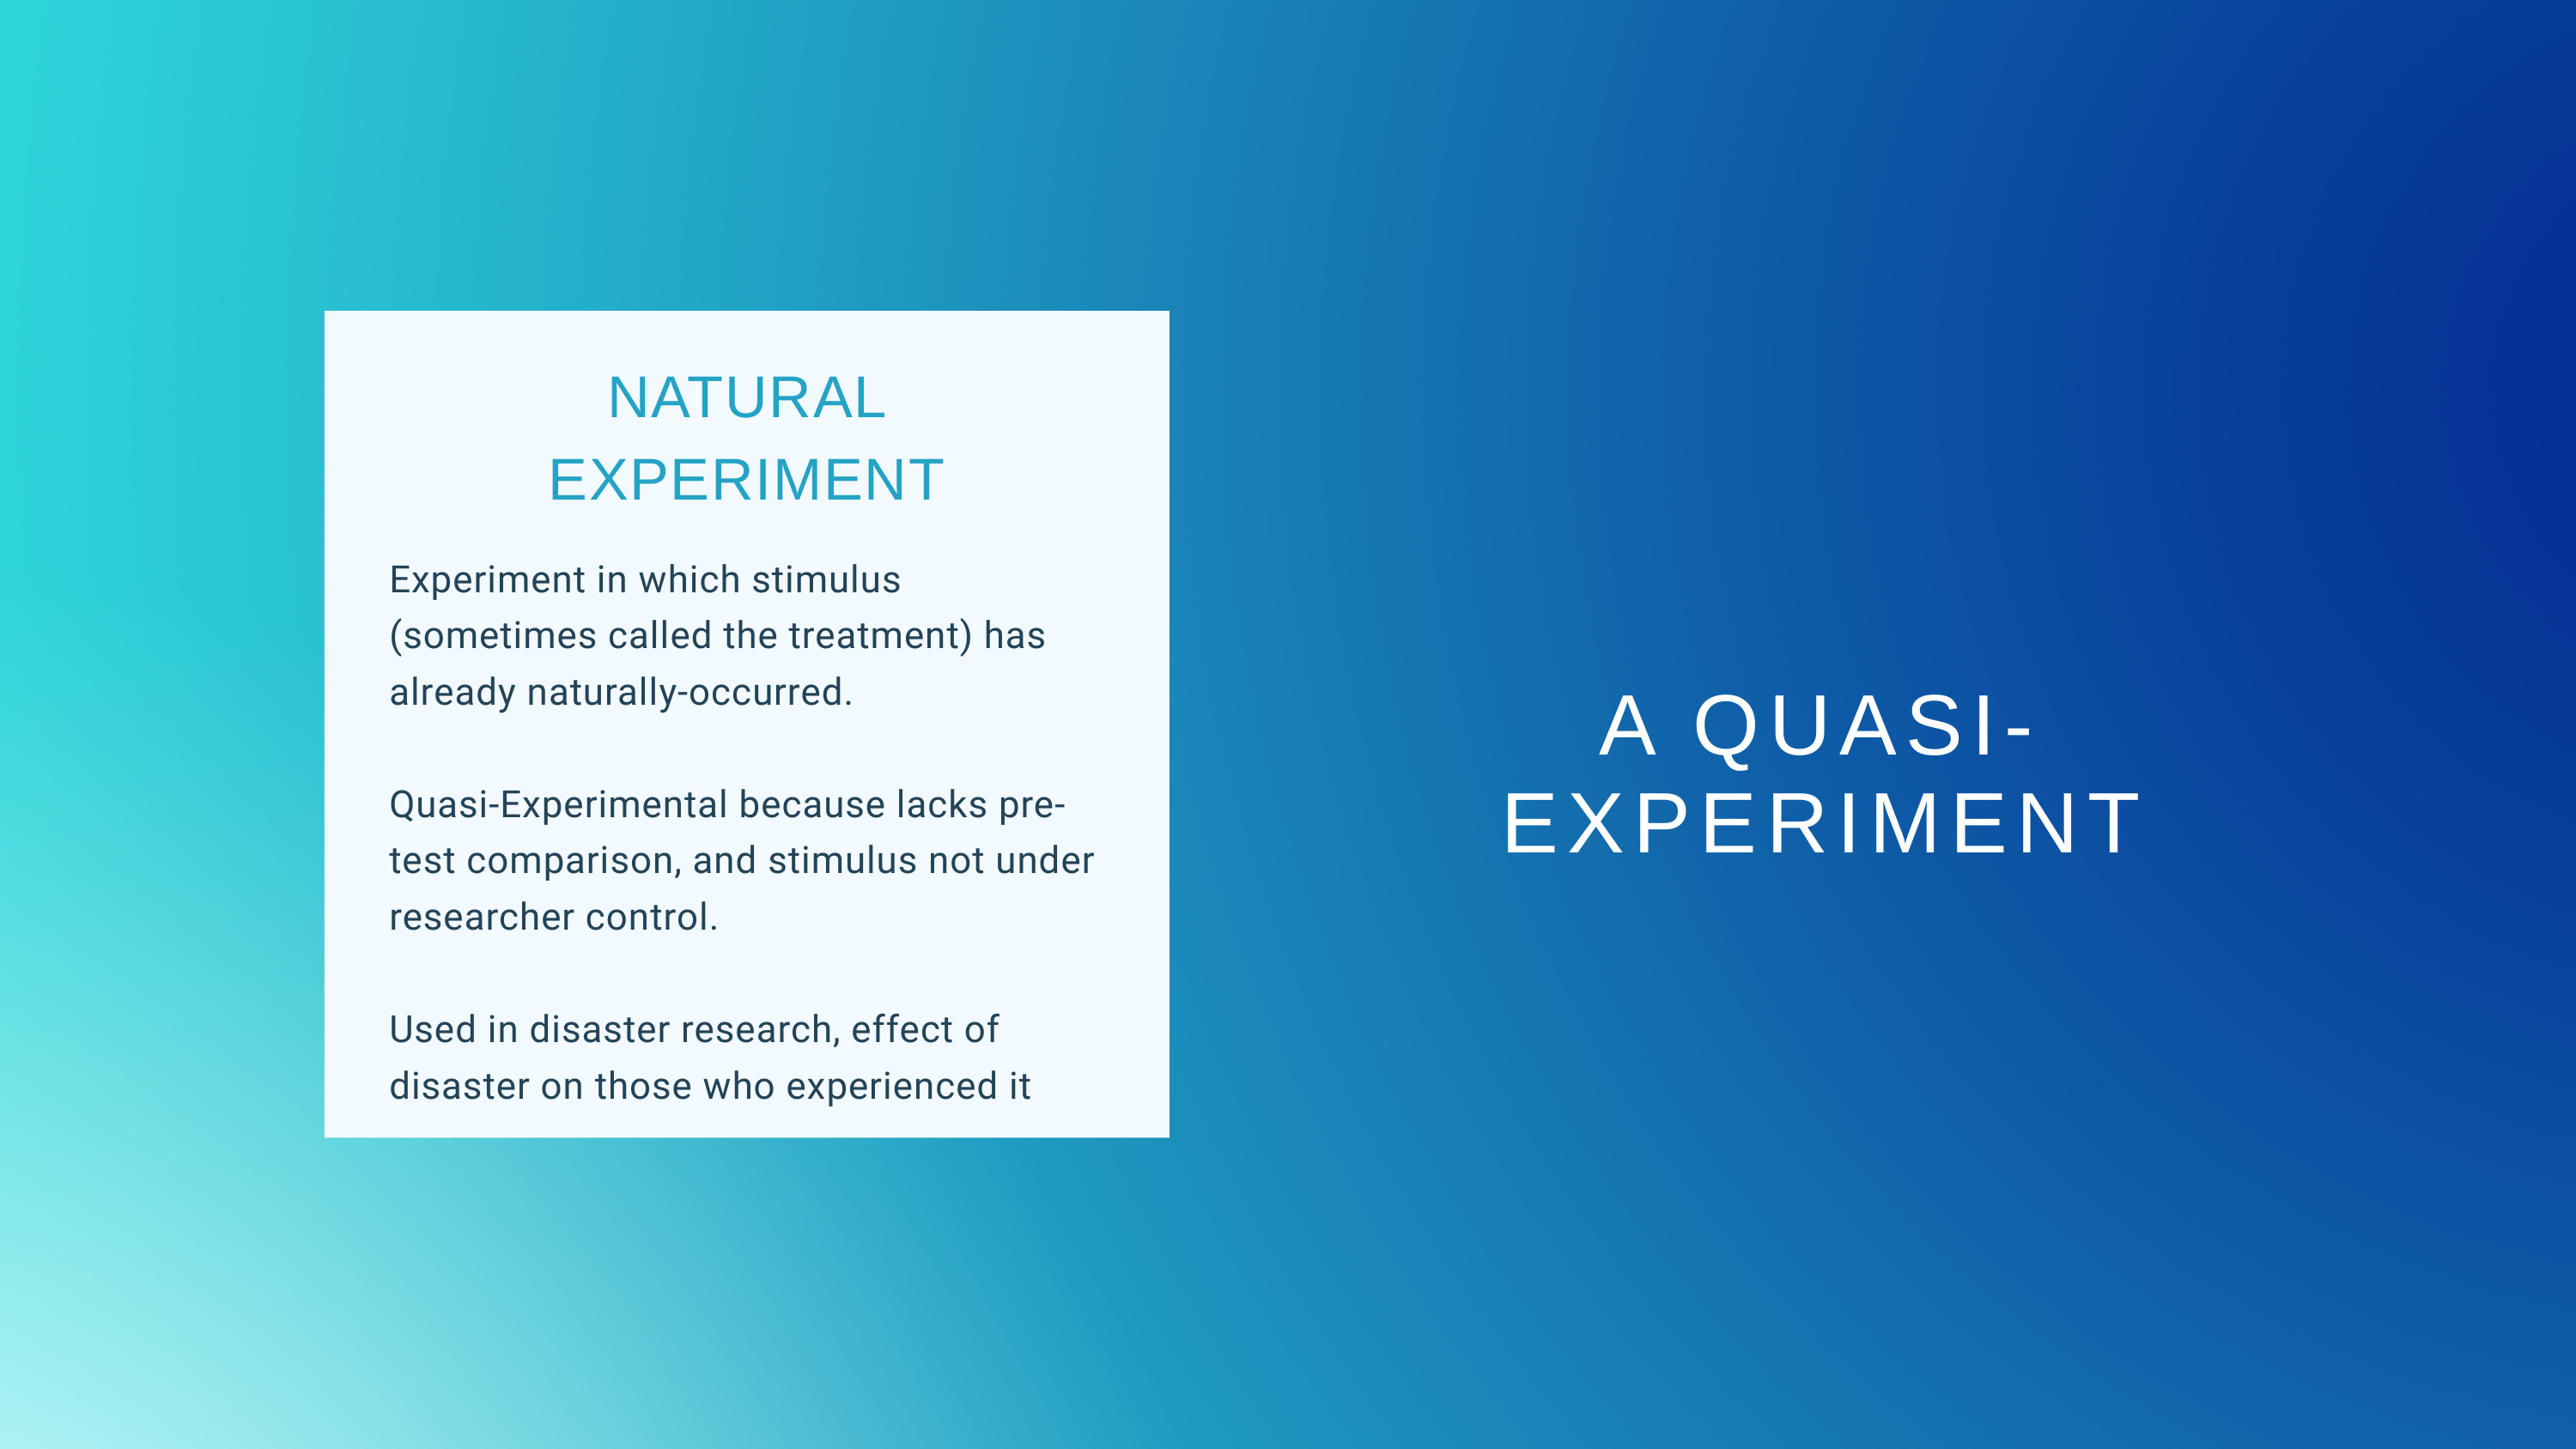

NATURAL EXPERIMENT
Experiment in which stimulus (sometimes called the treatment) has already naturally-occurred.

Quasi-Experimental because lacks pre-test comparison, and stimulus not under researcher control.

Used in disaster research, effect of disaster on those who experienced it
A QUASI-EXPERIMENT